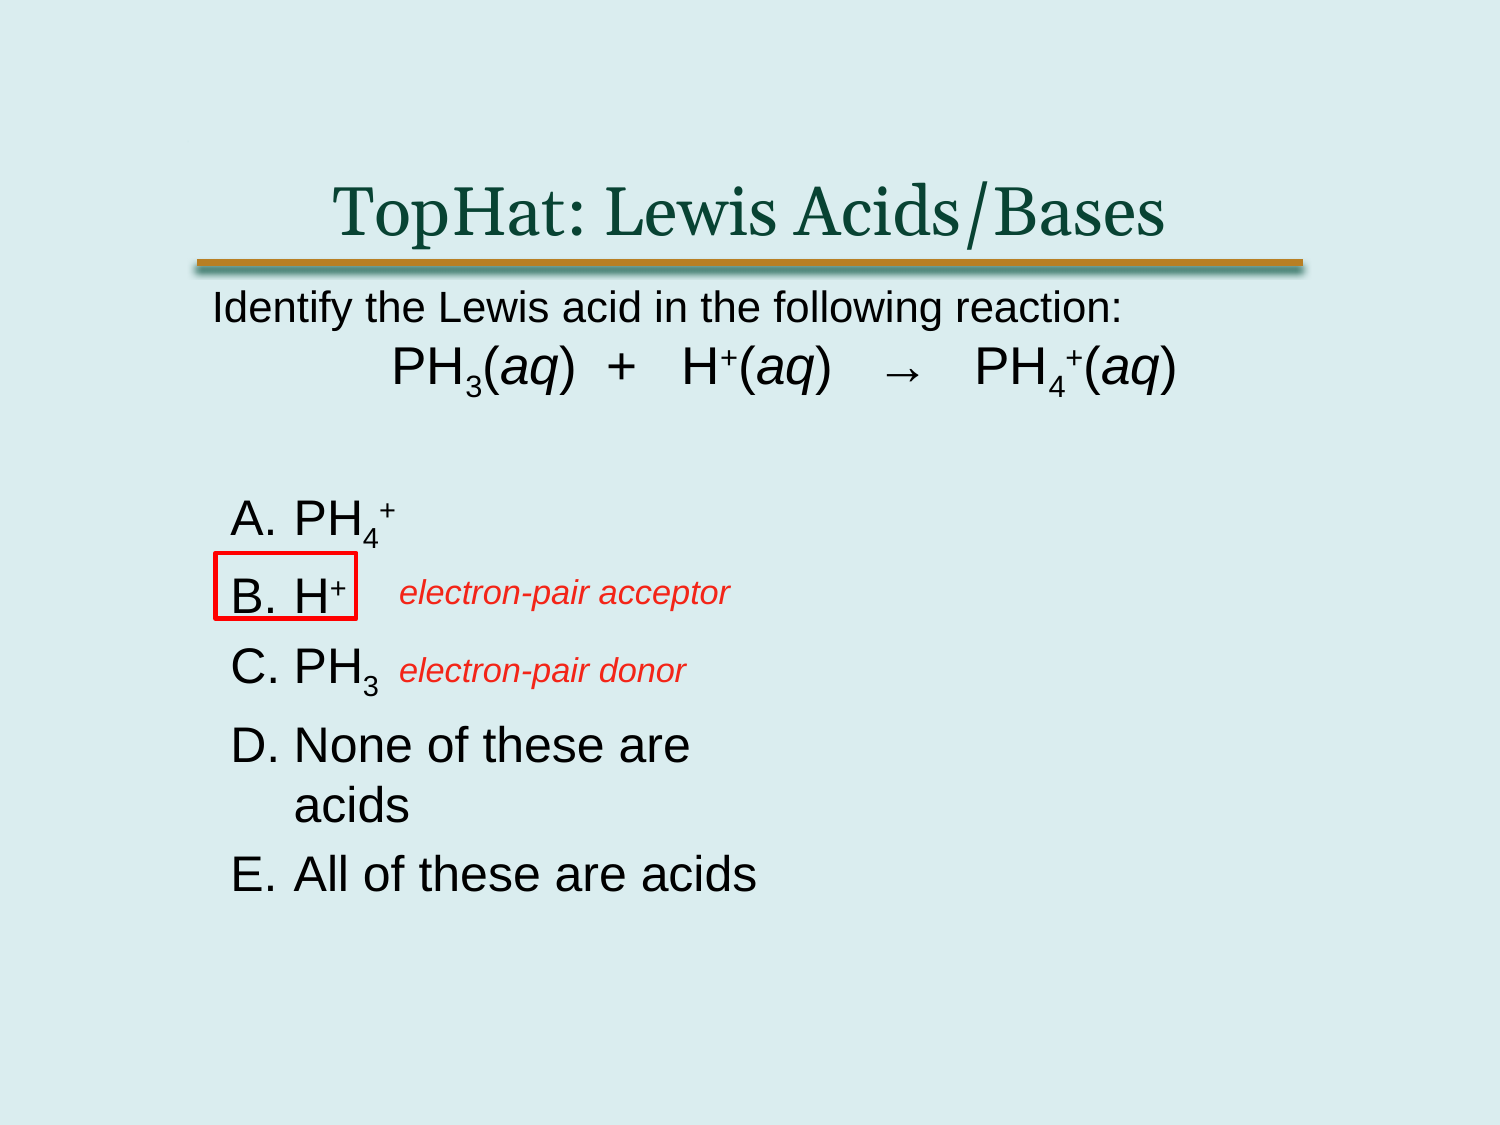

TopHat: Lewis Acids/Bases
# Identify the Lewis acid in the following reaction: PH3(aq)  +   H+(aq)   →   PH4+(aq)
PH4+
H+
PH3
None of these are acids
All of these are acids

electron-pair acceptor
electron-pair donor